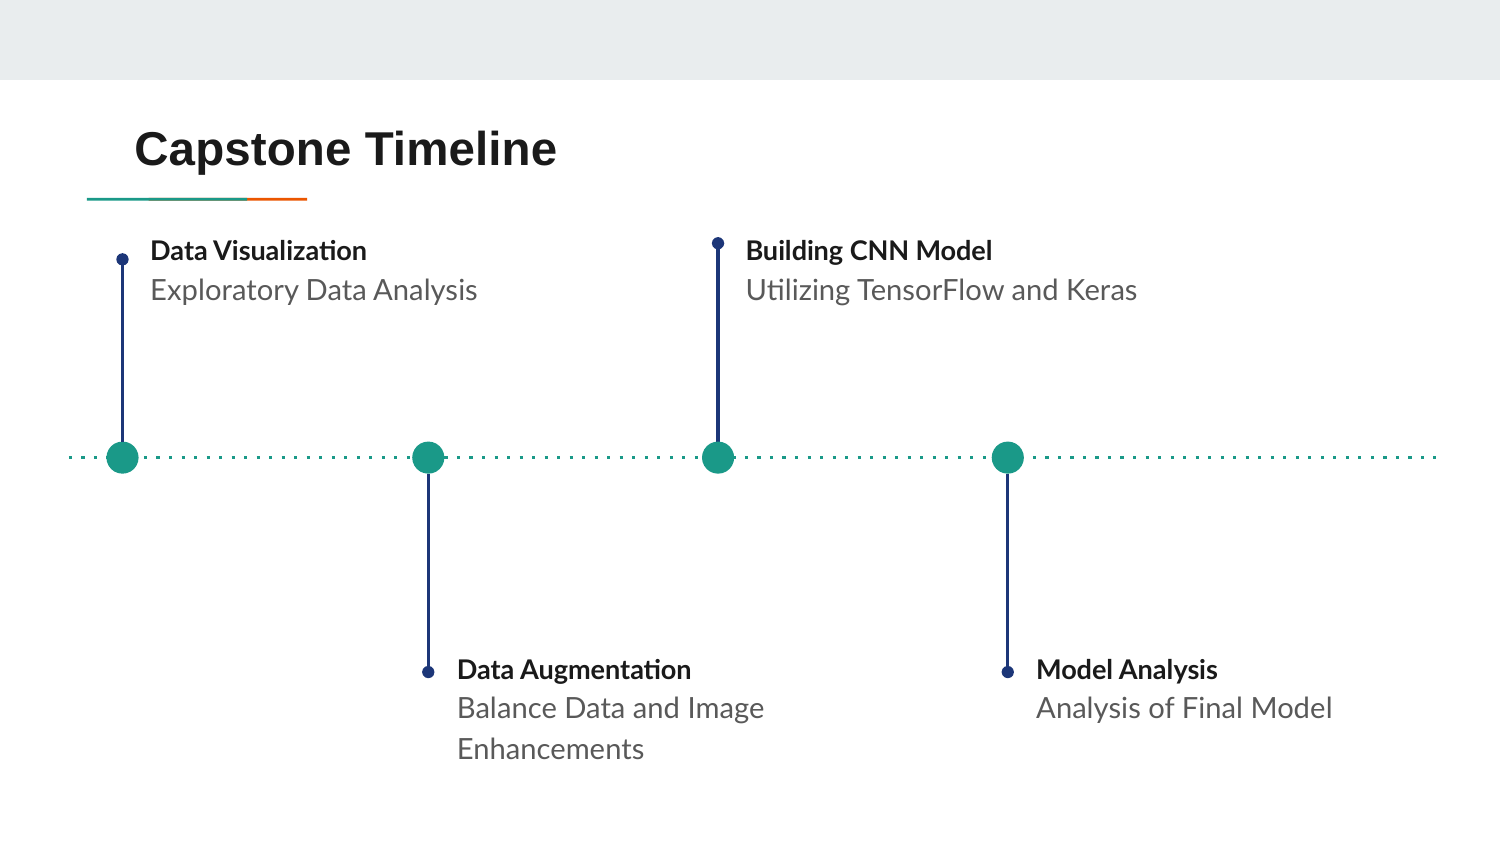

# Capstone Timeline
Data Visualization
Exploratory Data Analysis

Building CNN Model
Utilizing TensorFlow and Keras

Data Augmentation
Balance Data and Image Enhancements
Model Analysis
Analysis of Final Model